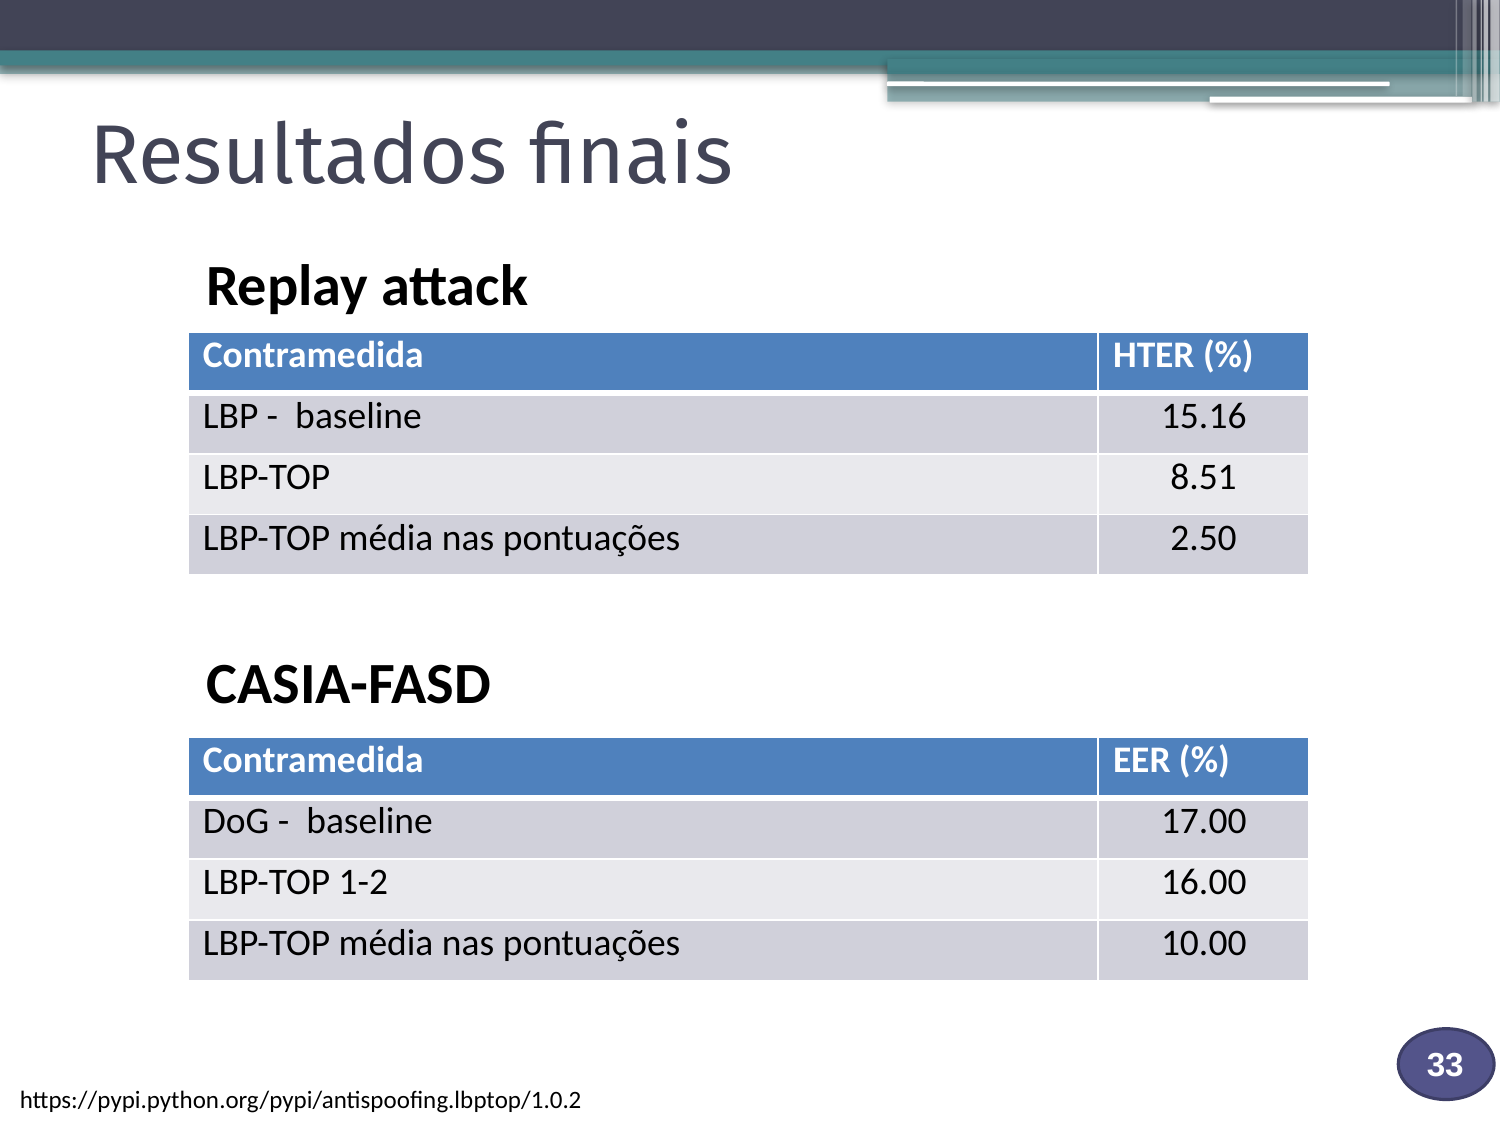

# Resultados finais
Replay attack
| Contramedida | HTER (%) |
| --- | --- |
| LBP - baseline | 15.16 |
| LBP-TOP | 8.51 |
| LBP-TOP média nas pontuações | 2.50 |
CASIA-FASD
| Contramedida | EER (%) |
| --- | --- |
| DoG - baseline | 17.00 |
| LBP-TOP 1-2 | 16.00 |
| LBP-TOP média nas pontuações | 10.00 |
https://pypi.python.org/pypi/antispoofing.lbptop/1.0.2